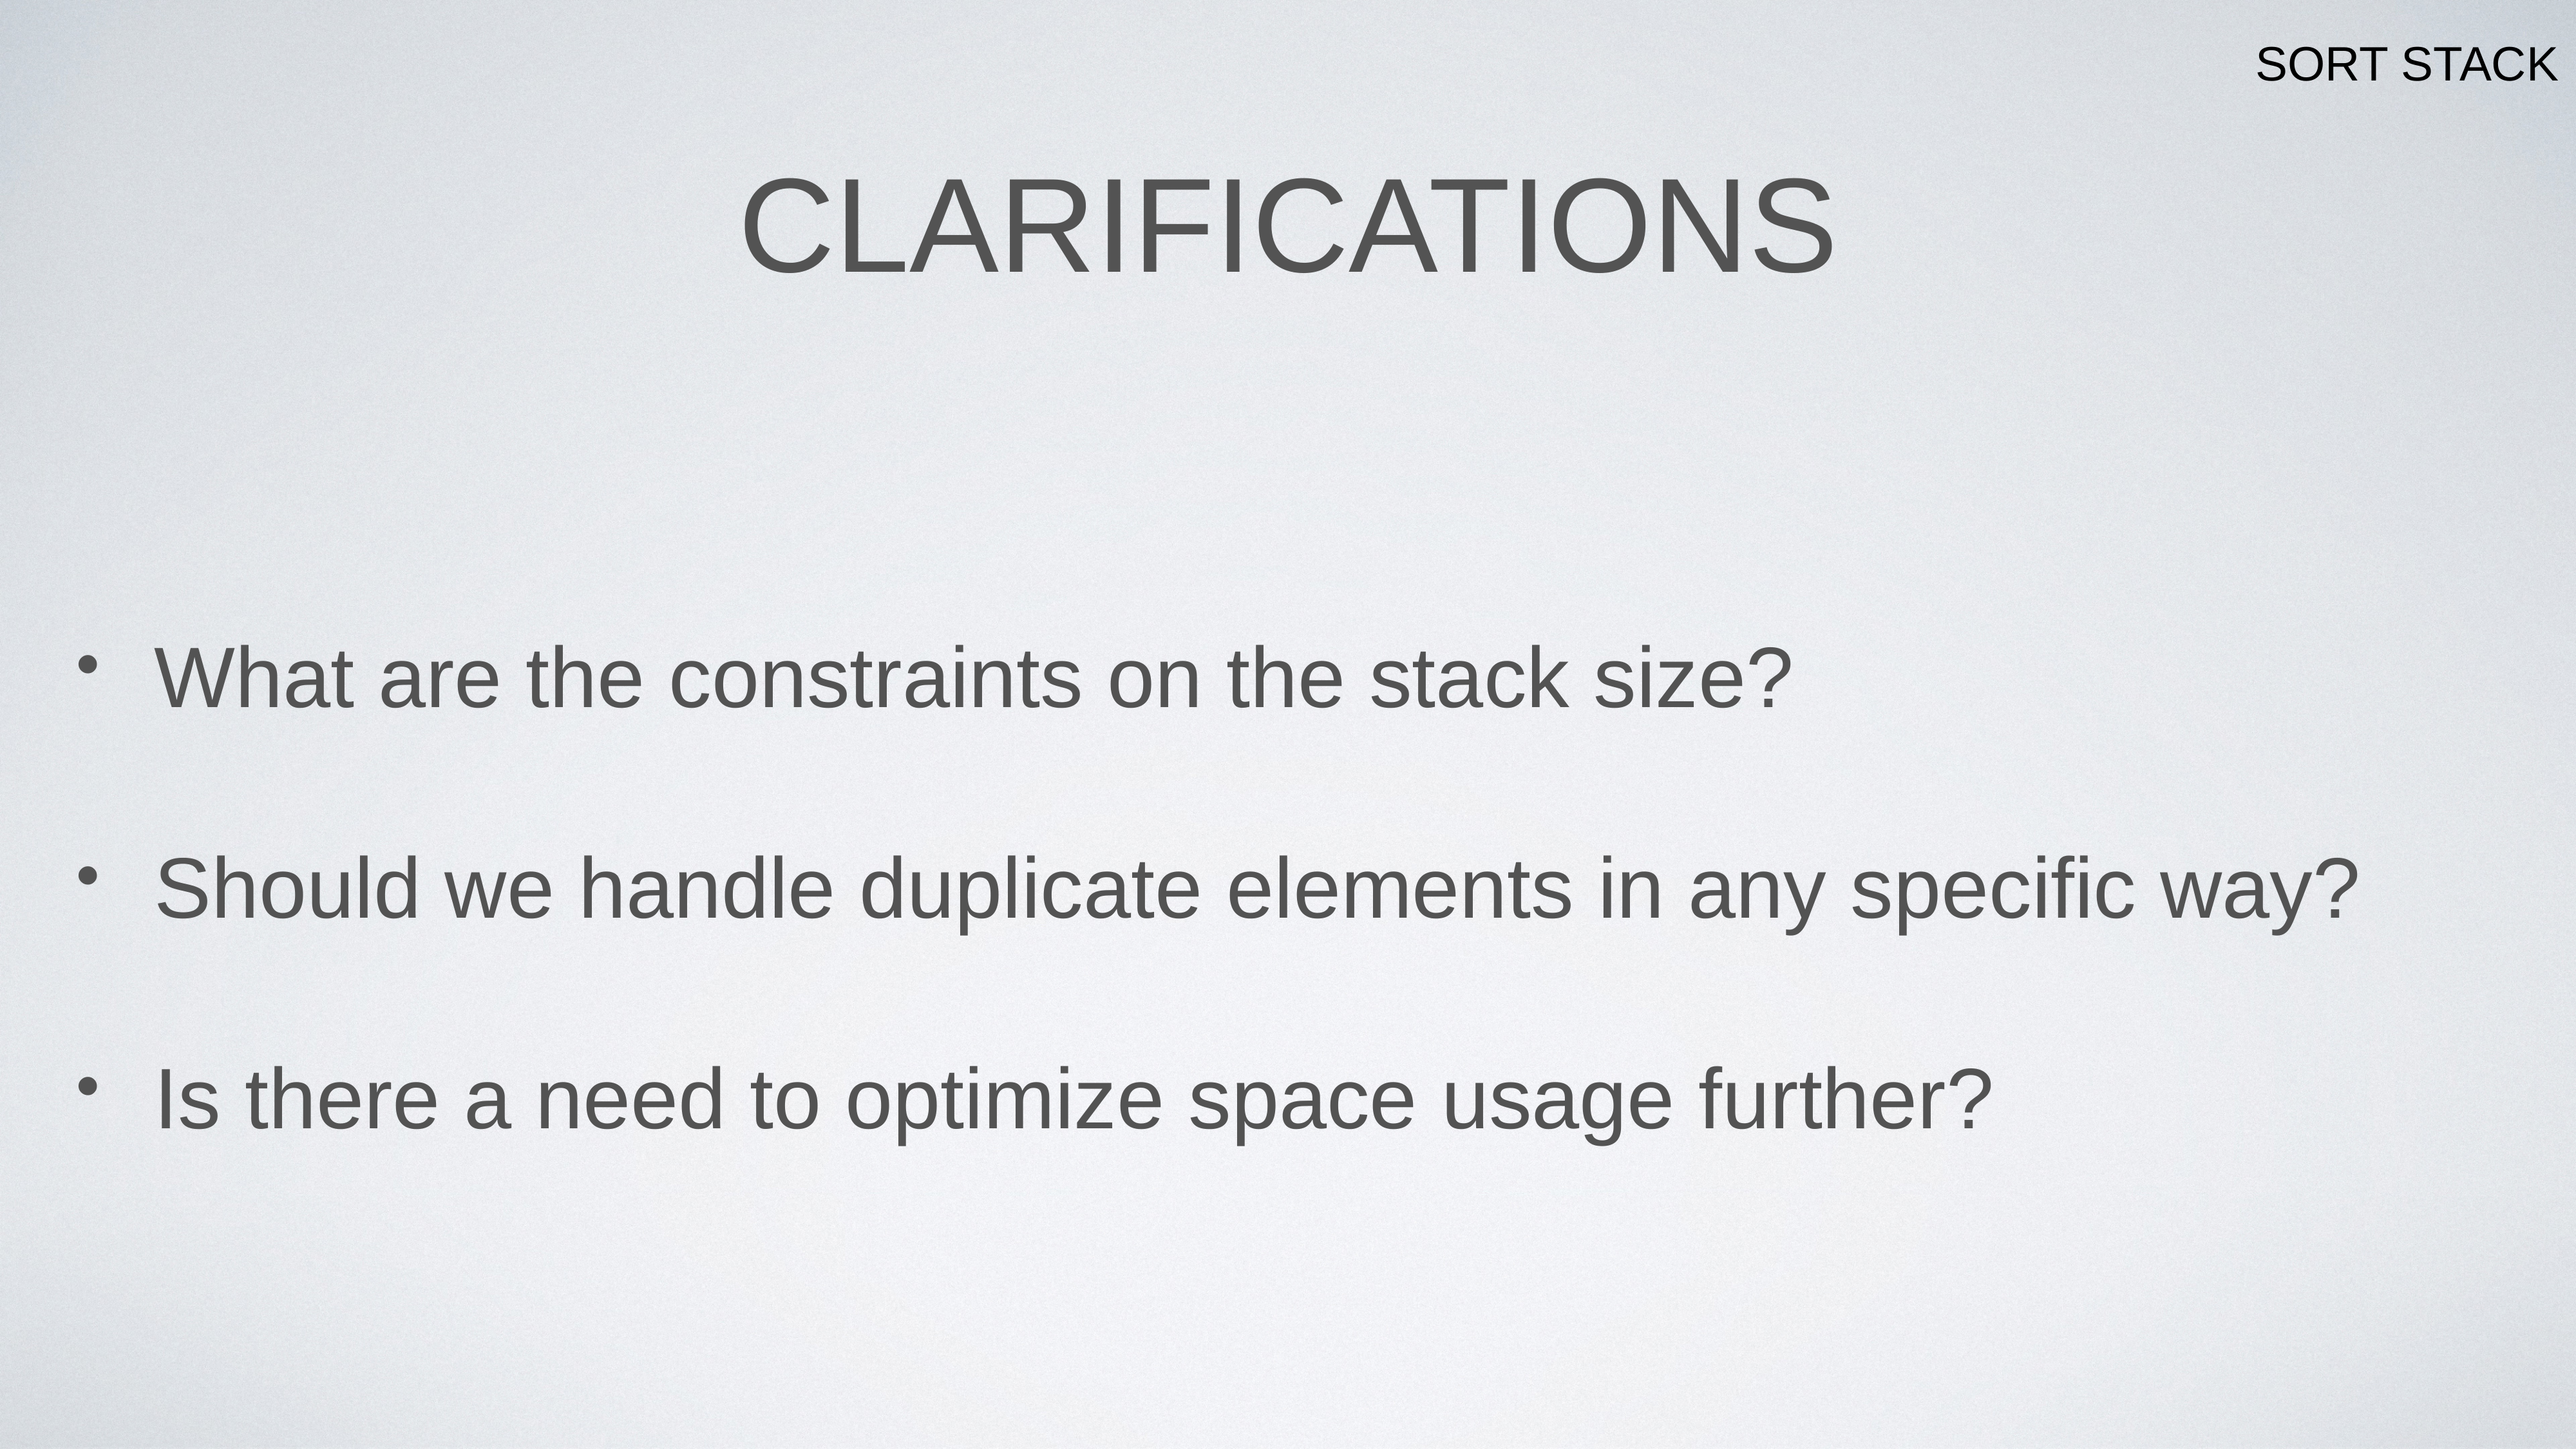

SORT STACK
# Clarifications
What are the constraints on the stack size?
Should we handle duplicate elements in any specific way?
Is there a need to optimize space usage further?